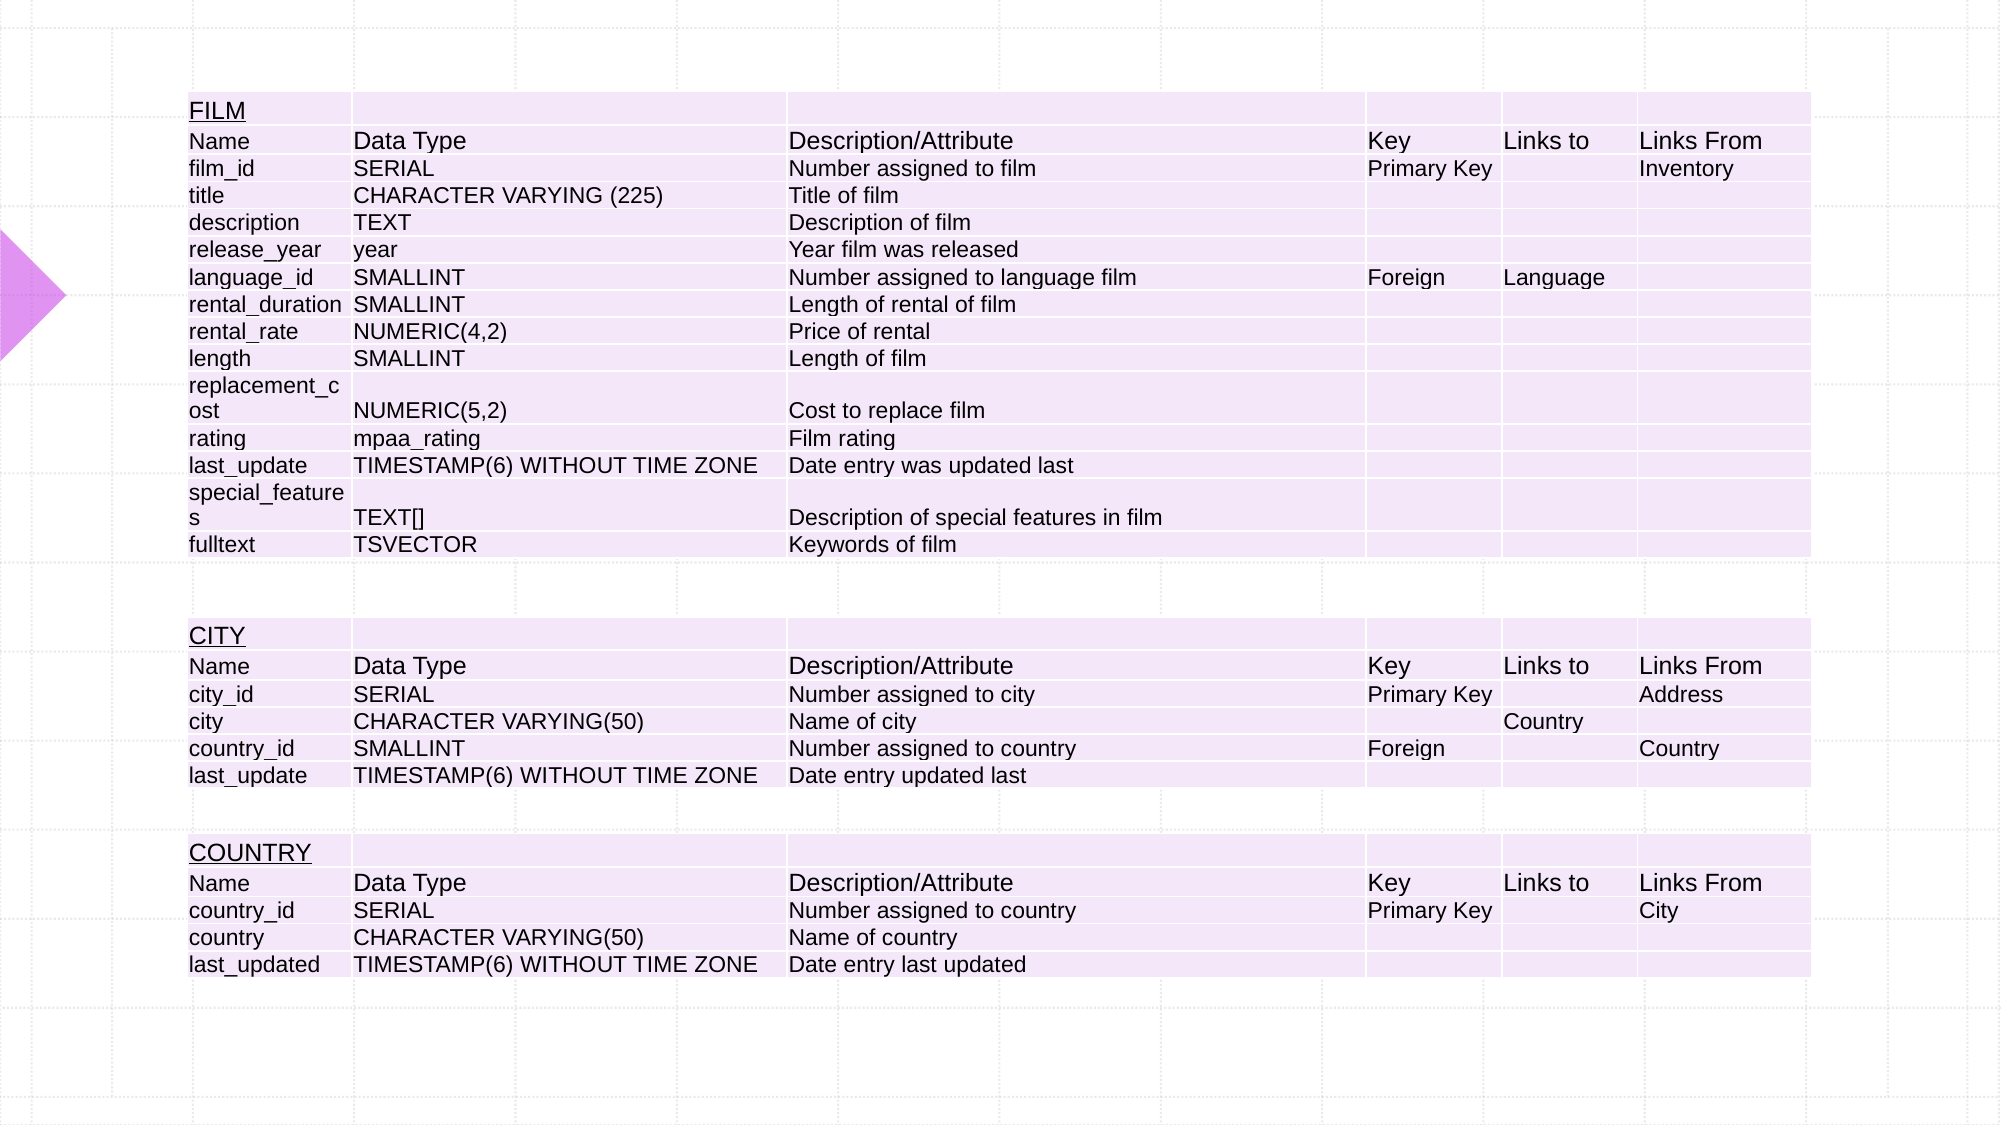

| FILM |  |  |  |  |  |
| --- | --- | --- | --- | --- | --- |
| Name | Data Type | Description/Attribute | Key | Links to | Links From |
| film\_id | SERIAL | Number assigned to film | Primary Key |  | Inventory |
| title | CHARACTER VARYING (225) | Title of film |  |  |  |
| description | TEXT | Description of film |  |  |  |
| release\_year | year | Year film was released |  |  |  |
| language\_id | SMALLINT | Number assigned to language film | Foreign | Language |  |
| rental\_duration | SMALLINT | Length of rental of film |  |  |  |
| rental\_rate | NUMERIC(4,2) | Price of rental |  |  |  |
| length | SMALLINT | Length of film |  |  |  |
| replacement\_cost | NUMERIC(5,2) | Cost to replace film |  |  |  |
| rating | mpaa\_rating | Film rating |  |  |  |
| last\_update | TIMESTAMP(6) WITHOUT TIME ZONE | Date entry was updated last |  |  |  |
| special\_features | TEXT[] | Description of special features in film |  |  |  |
| fulltext | TSVECTOR | Keywords of film |  |  |  |
| CITY |  |  |  |  |  |
| --- | --- | --- | --- | --- | --- |
| Name | Data Type | Description/Attribute | Key | Links to | Links From |
| city\_id | SERIAL | Number assigned to city | Primary Key |  | Address |
| city | CHARACTER VARYING(50) | Name of city |  | Country |  |
| country\_id | SMALLINT | Number assigned to country | Foreign |  | Country |
| last\_update | TIMESTAMP(6) WITHOUT TIME ZONE | Date entry updated last |  |  |  |
| COUNTRY |  |  |  |  |  |
| --- | --- | --- | --- | --- | --- |
| Name | Data Type | Description/Attribute | Key | Links to | Links From |
| country\_id | SERIAL | Number assigned to country | Primary Key |  | City |
| country | CHARACTER VARYING(50) | Name of country |  |  |  |
| last\_updated | TIMESTAMP(6) WITHOUT TIME ZONE | Date entry last updated |  |  |  |